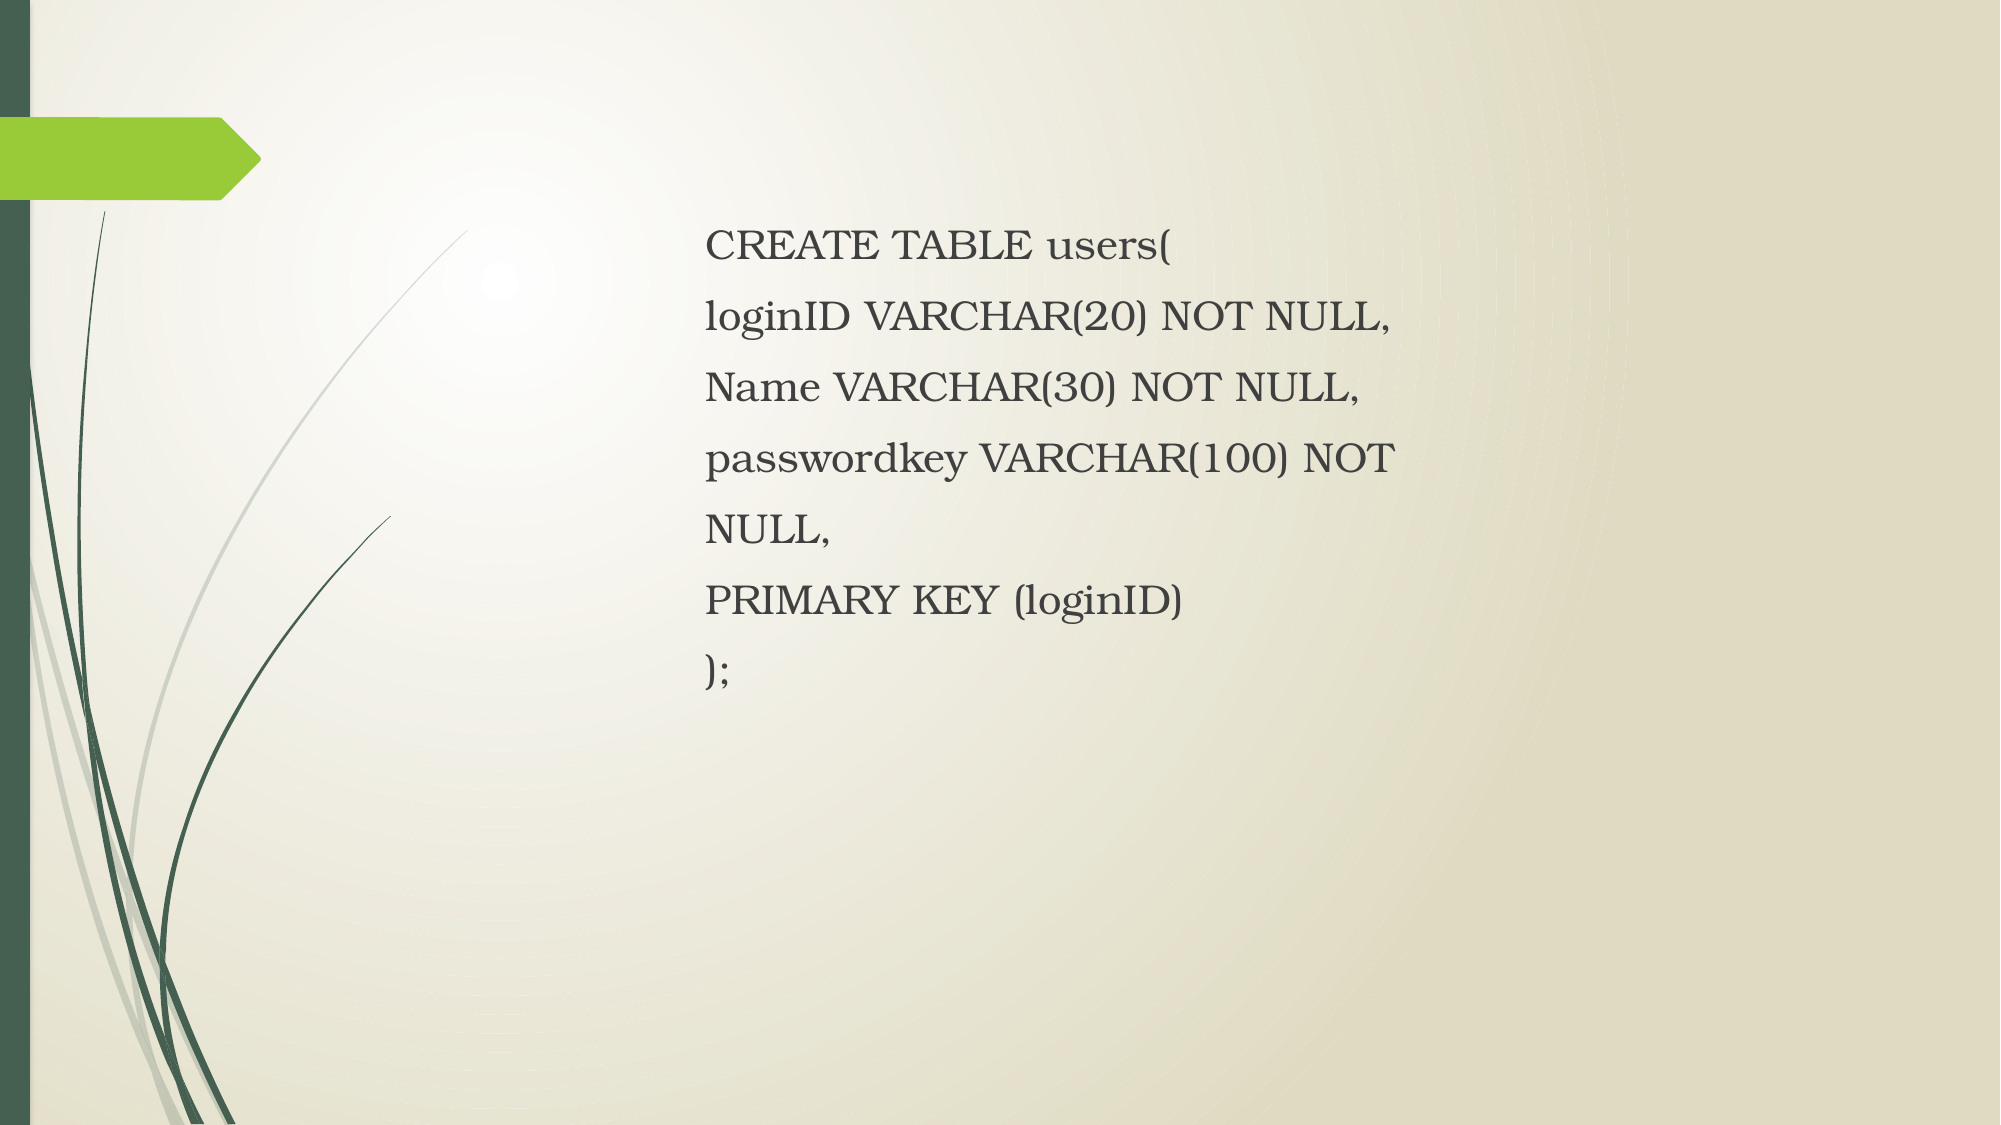

CREATE TABLE users(
loginID VARCHAR(20) NOT NULL,
Name VARCHAR(30) NOT NULL,
passwordkey VARCHAR(100) NOT
NULL,
PRIMARY KEY (loginID)
);